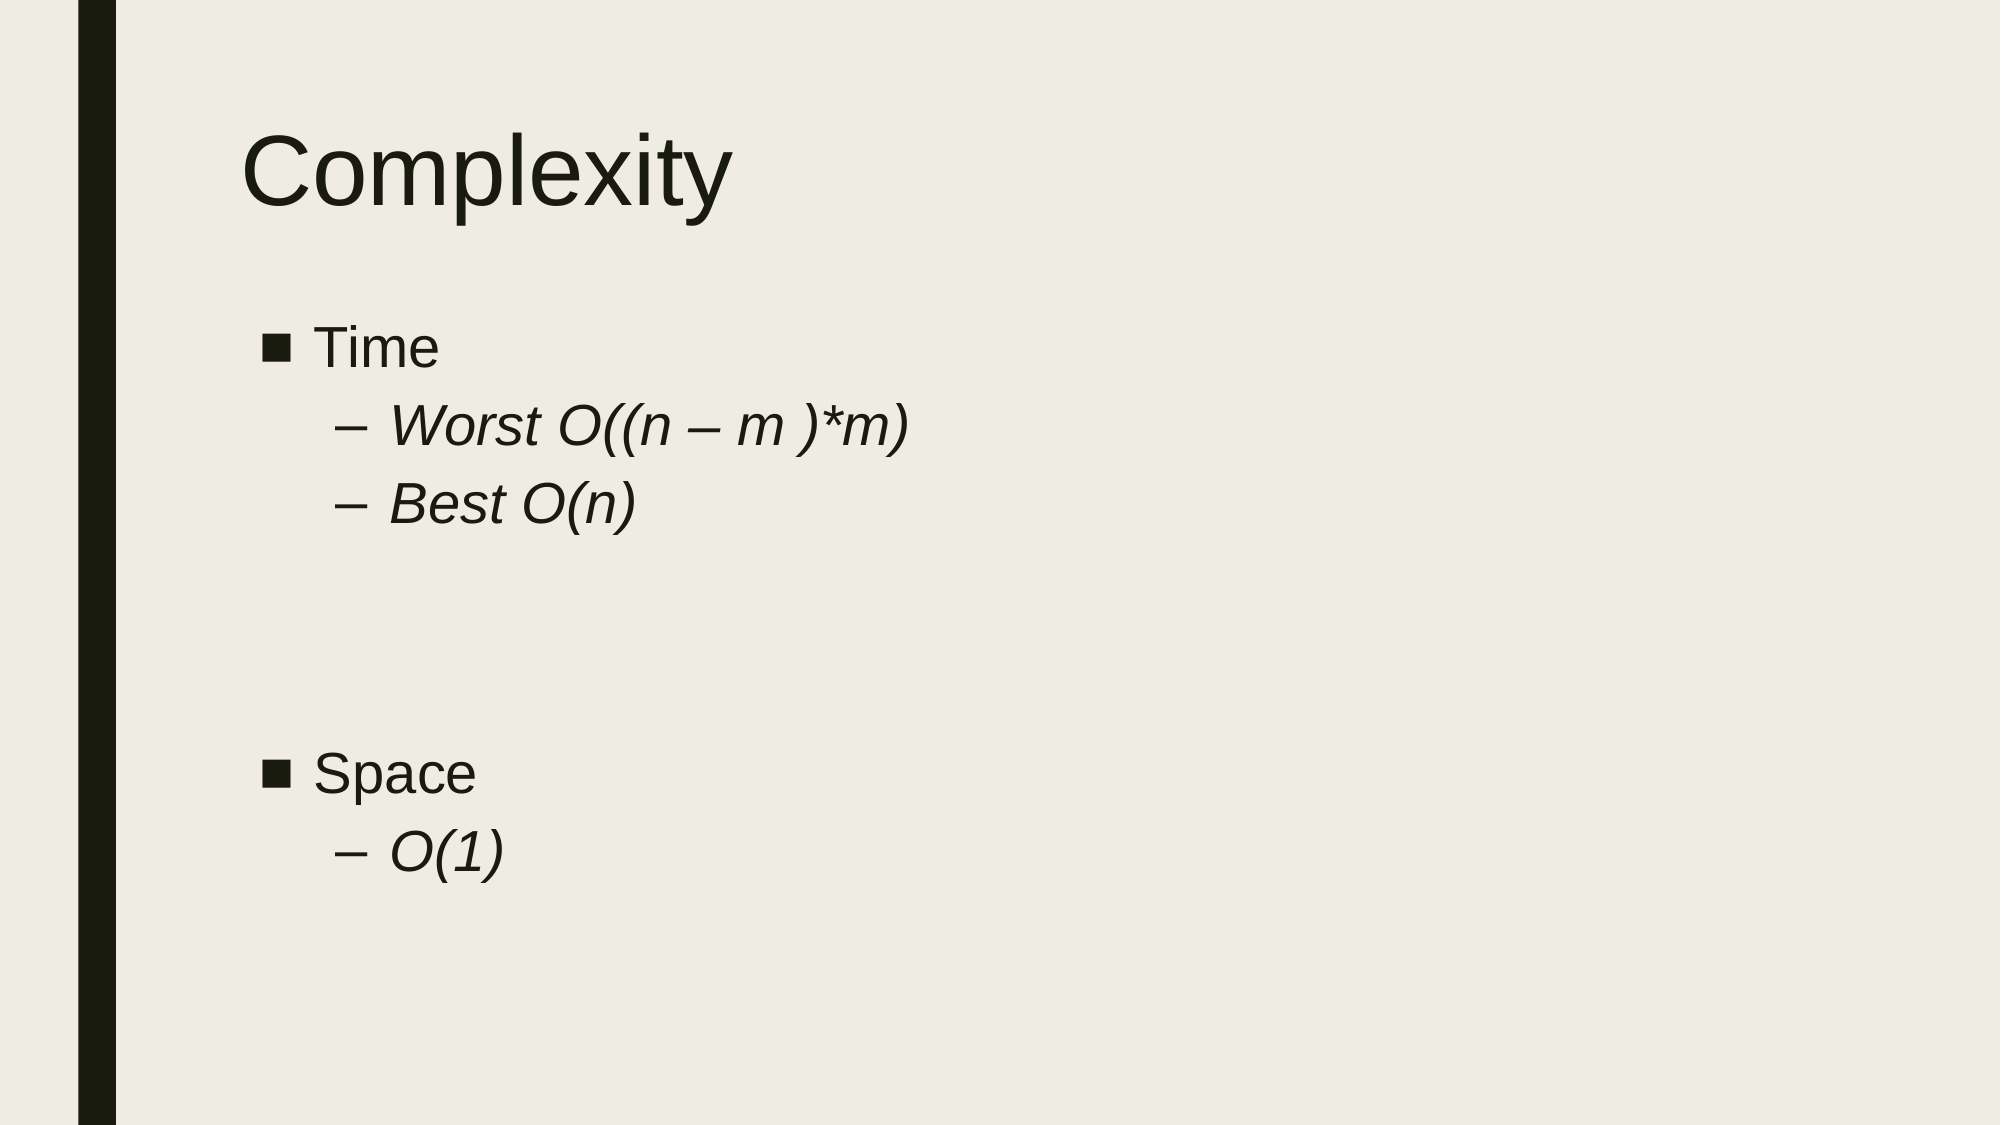

# Complexity
Time
Worst O((n – m )*m)
Best O(n)

Space
O(1)